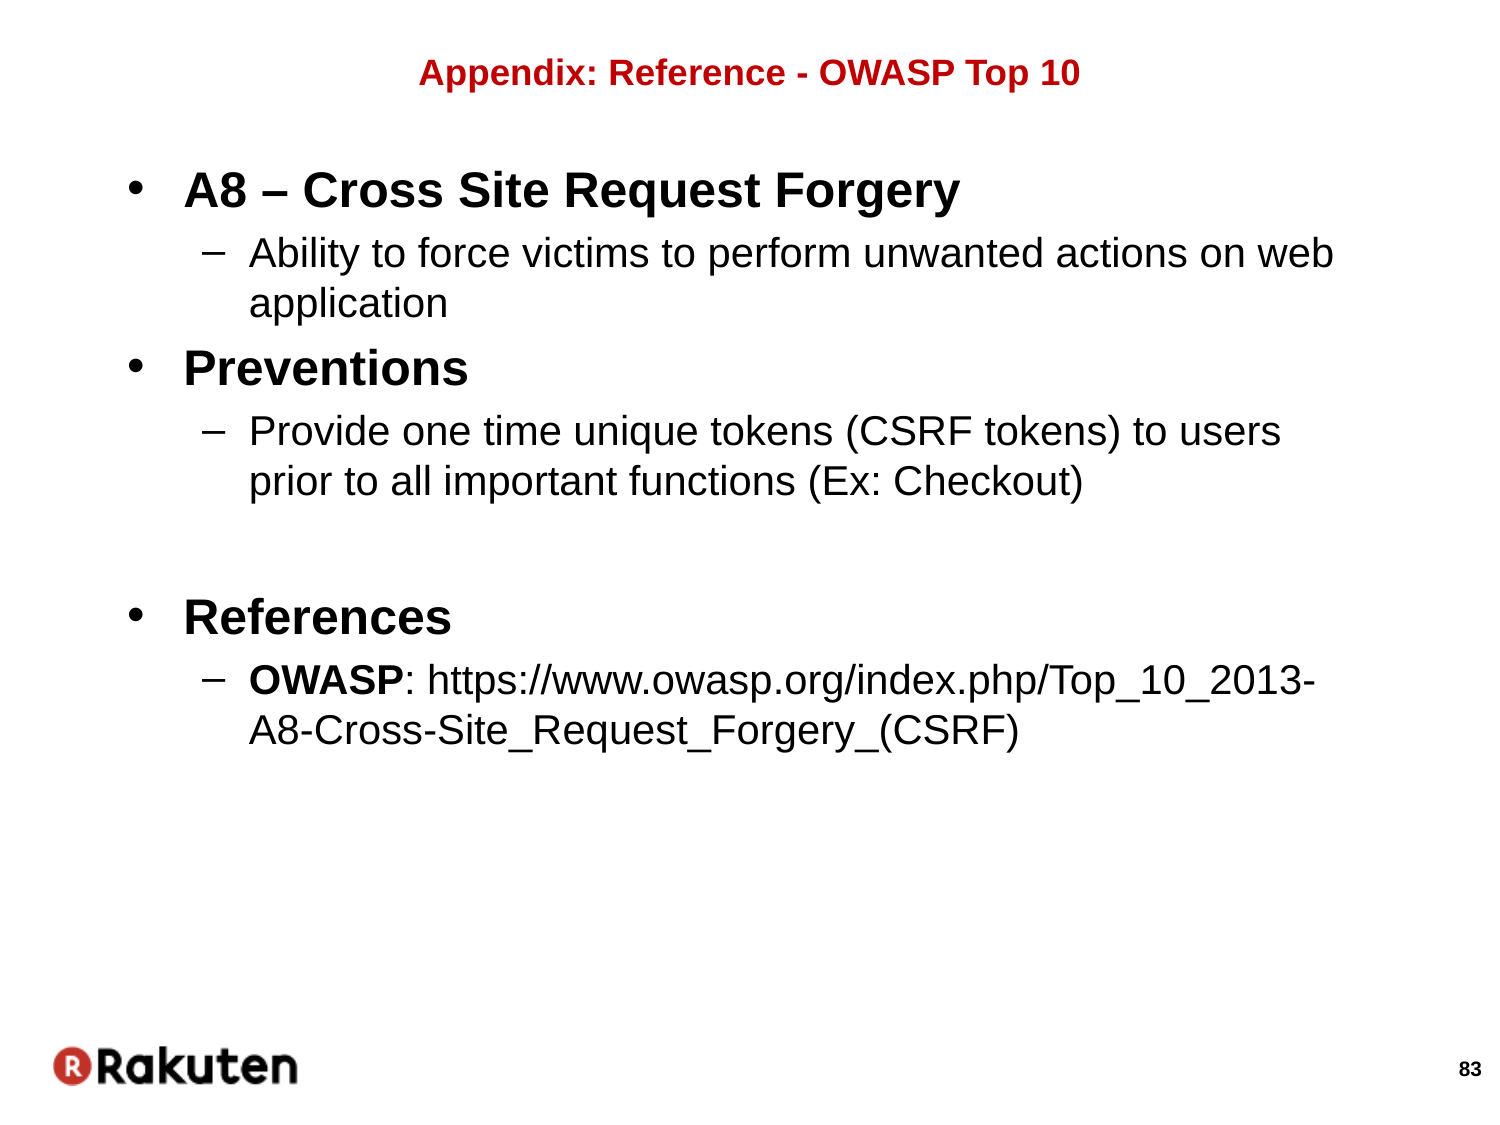

# Appendix: Reference - OWASP Top 10
A8 – Cross Site Request Forgery
Ability to force victims to perform unwanted actions on web application
Preventions
Provide one time unique tokens (CSRF tokens) to users prior to all important functions (Ex: Checkout)

References
OWASP: https://www.owasp.org/index.php/Top_10_2013-A8-Cross-Site_Request_Forgery_(CSRF)